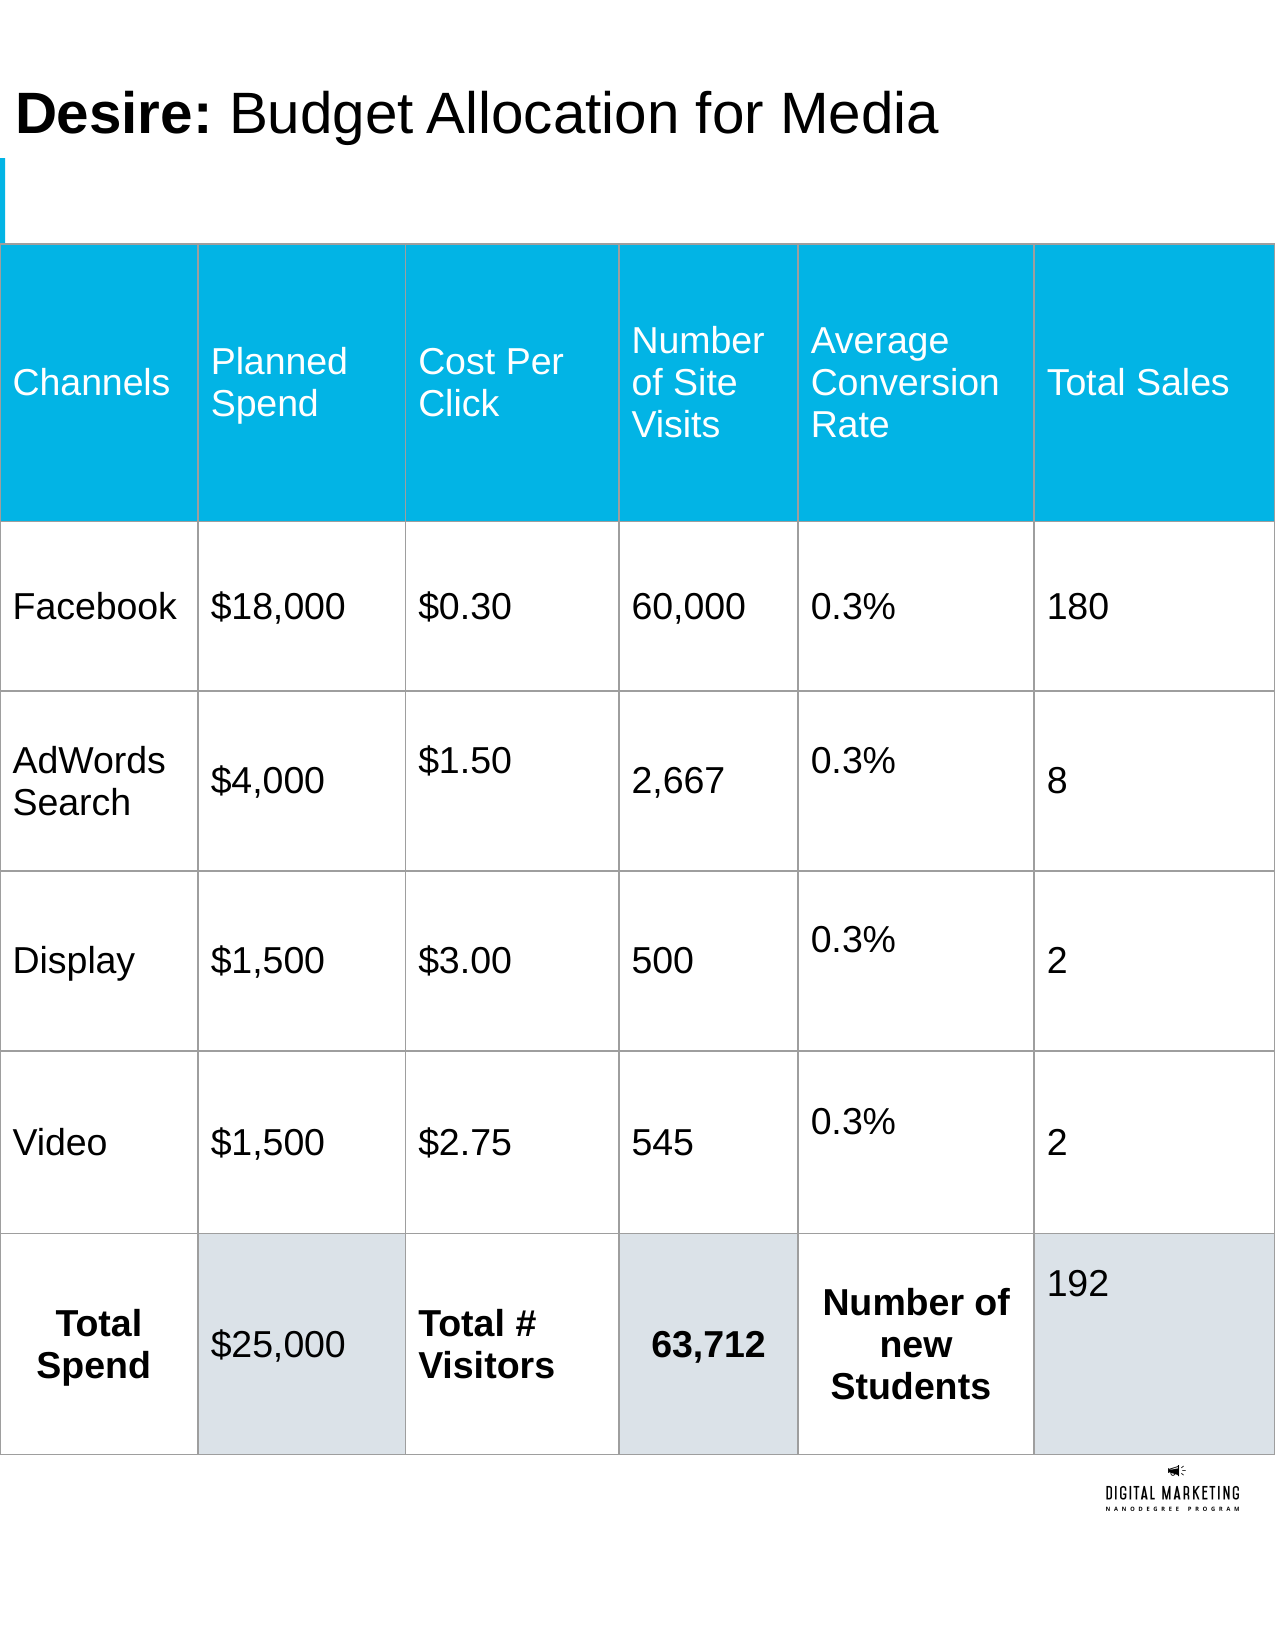

# Desire: Budget Allocation for Media

| Channels | Planned Spend | Cost Per Click | Number of Site Visits | Average Conversion Rate | Total Sales |
| --- | --- | --- | --- | --- | --- |
| Facebook | $18,000 | $0.30 | 60,000 | 0.3% | 180 |
| AdWords Search | $4,000 | $1.50 | 2,667 | 0.3% | 8 |
| Display | $1,500 | $3.00 | 500 | 0.3% | 2 |
| Video | $1,500 | $2.75 | 545 | 0.3% | 2 |
| Total Spend | $25,000 | Total # Visitors | 63,712 | Number of new Students | 192 |